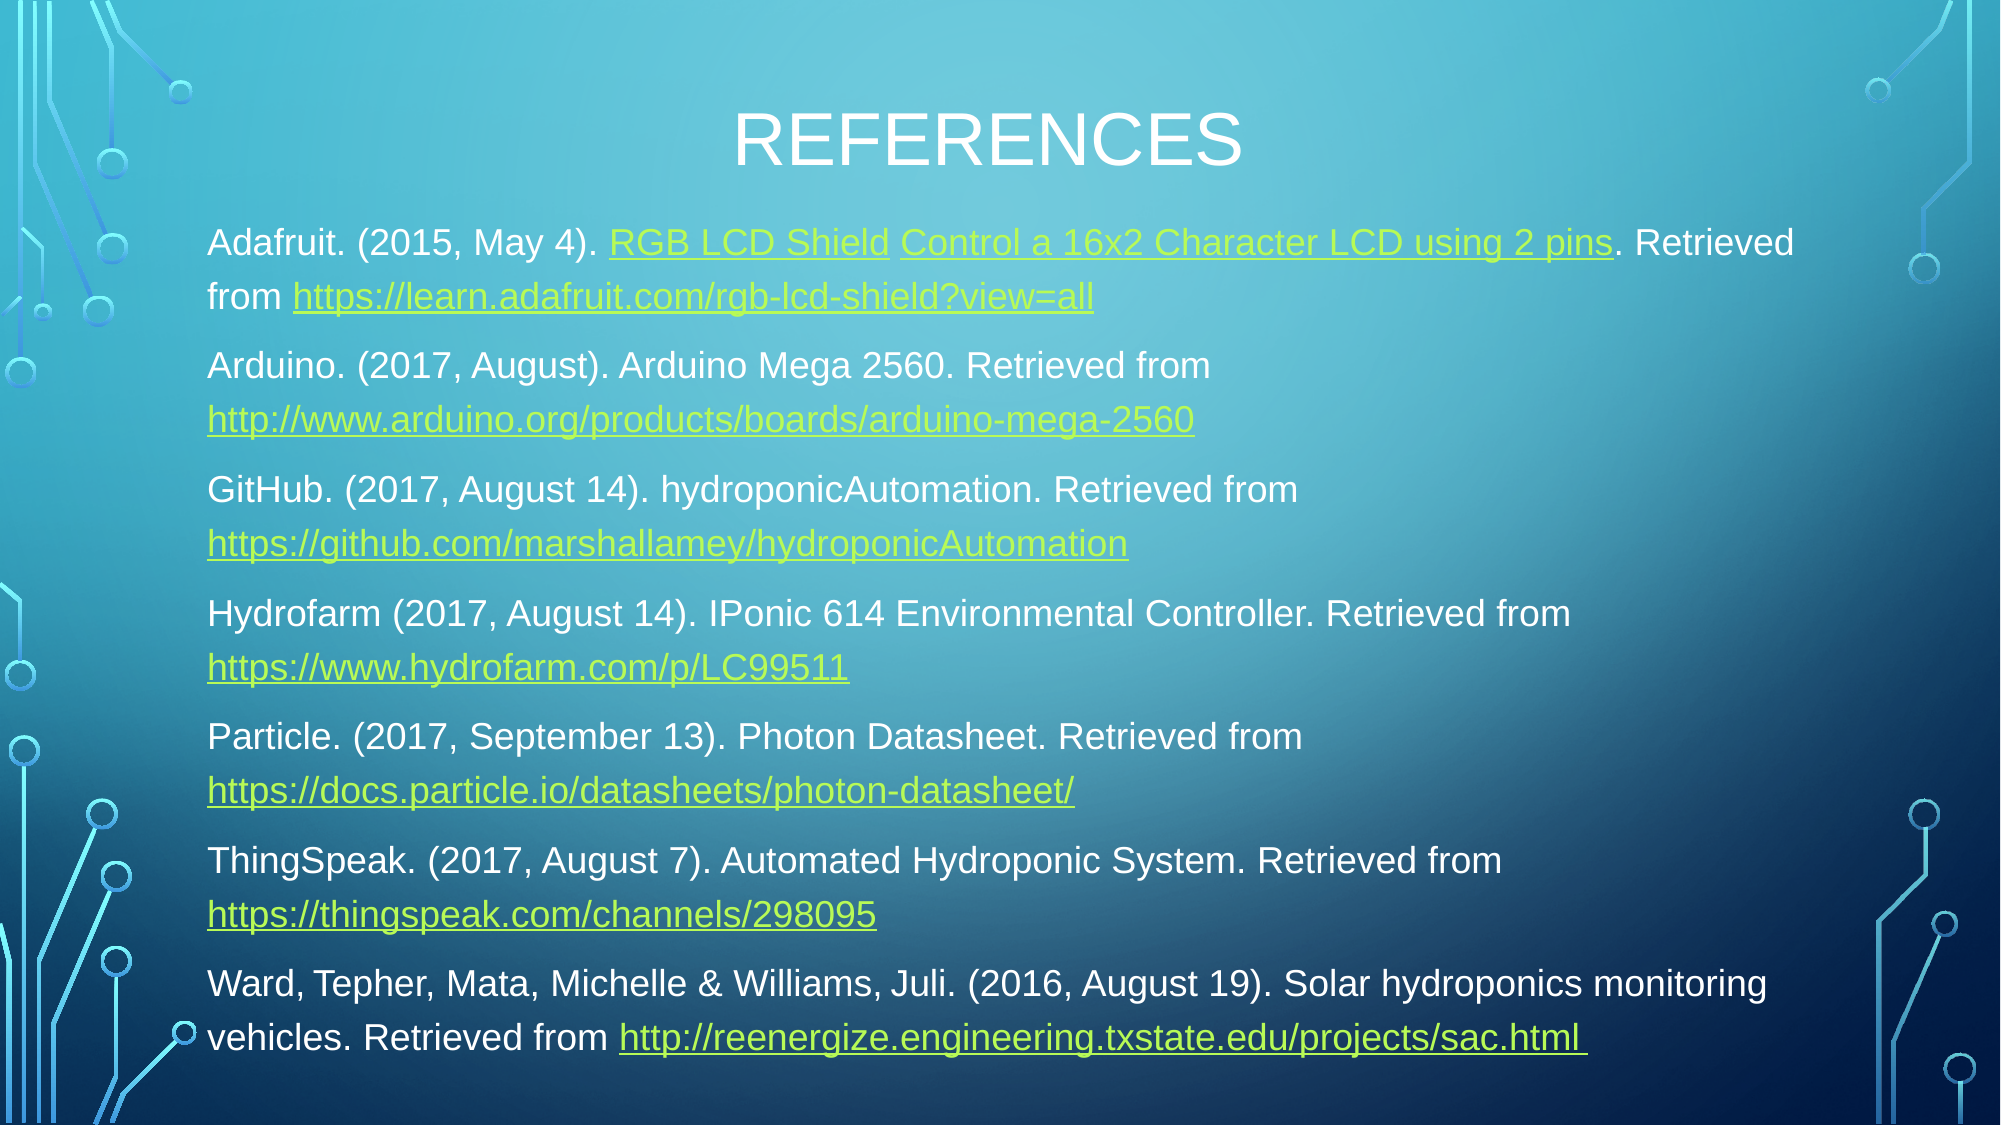

# References
Adafruit. (2015, May 4). RGB LCD Shield Control a 16x2 Character LCD using 2 pins. Retrieved from https://learn.adafruit.com/rgb-lcd-shield?view=all
Arduino. (2017, August). Arduino Mega 2560. Retrieved from http://www.arduino.org/products/boards/arduino-mega-2560
GitHub. (2017, August 14). hydroponicAutomation. Retrieved from https://github.com/marshallamey/hydroponicAutomation
Hydrofarm (2017, August 14). IPonic 614 Environmental Controller. Retrieved from https://www.hydrofarm.com/p/LC99511
Particle. (2017, September 13). Photon Datasheet. Retrieved from https://docs.particle.io/datasheets/photon-datasheet/
ThingSpeak. (2017, August 7). Automated Hydroponic System. Retrieved from https://thingspeak.com/channels/298095
Ward, Tepher, Mata, Michelle & Williams, Juli. (2016, August 19). Solar hydroponics monitoring vehicles. Retrieved from http://reenergize.engineering.txstate.edu/projects/sac.html